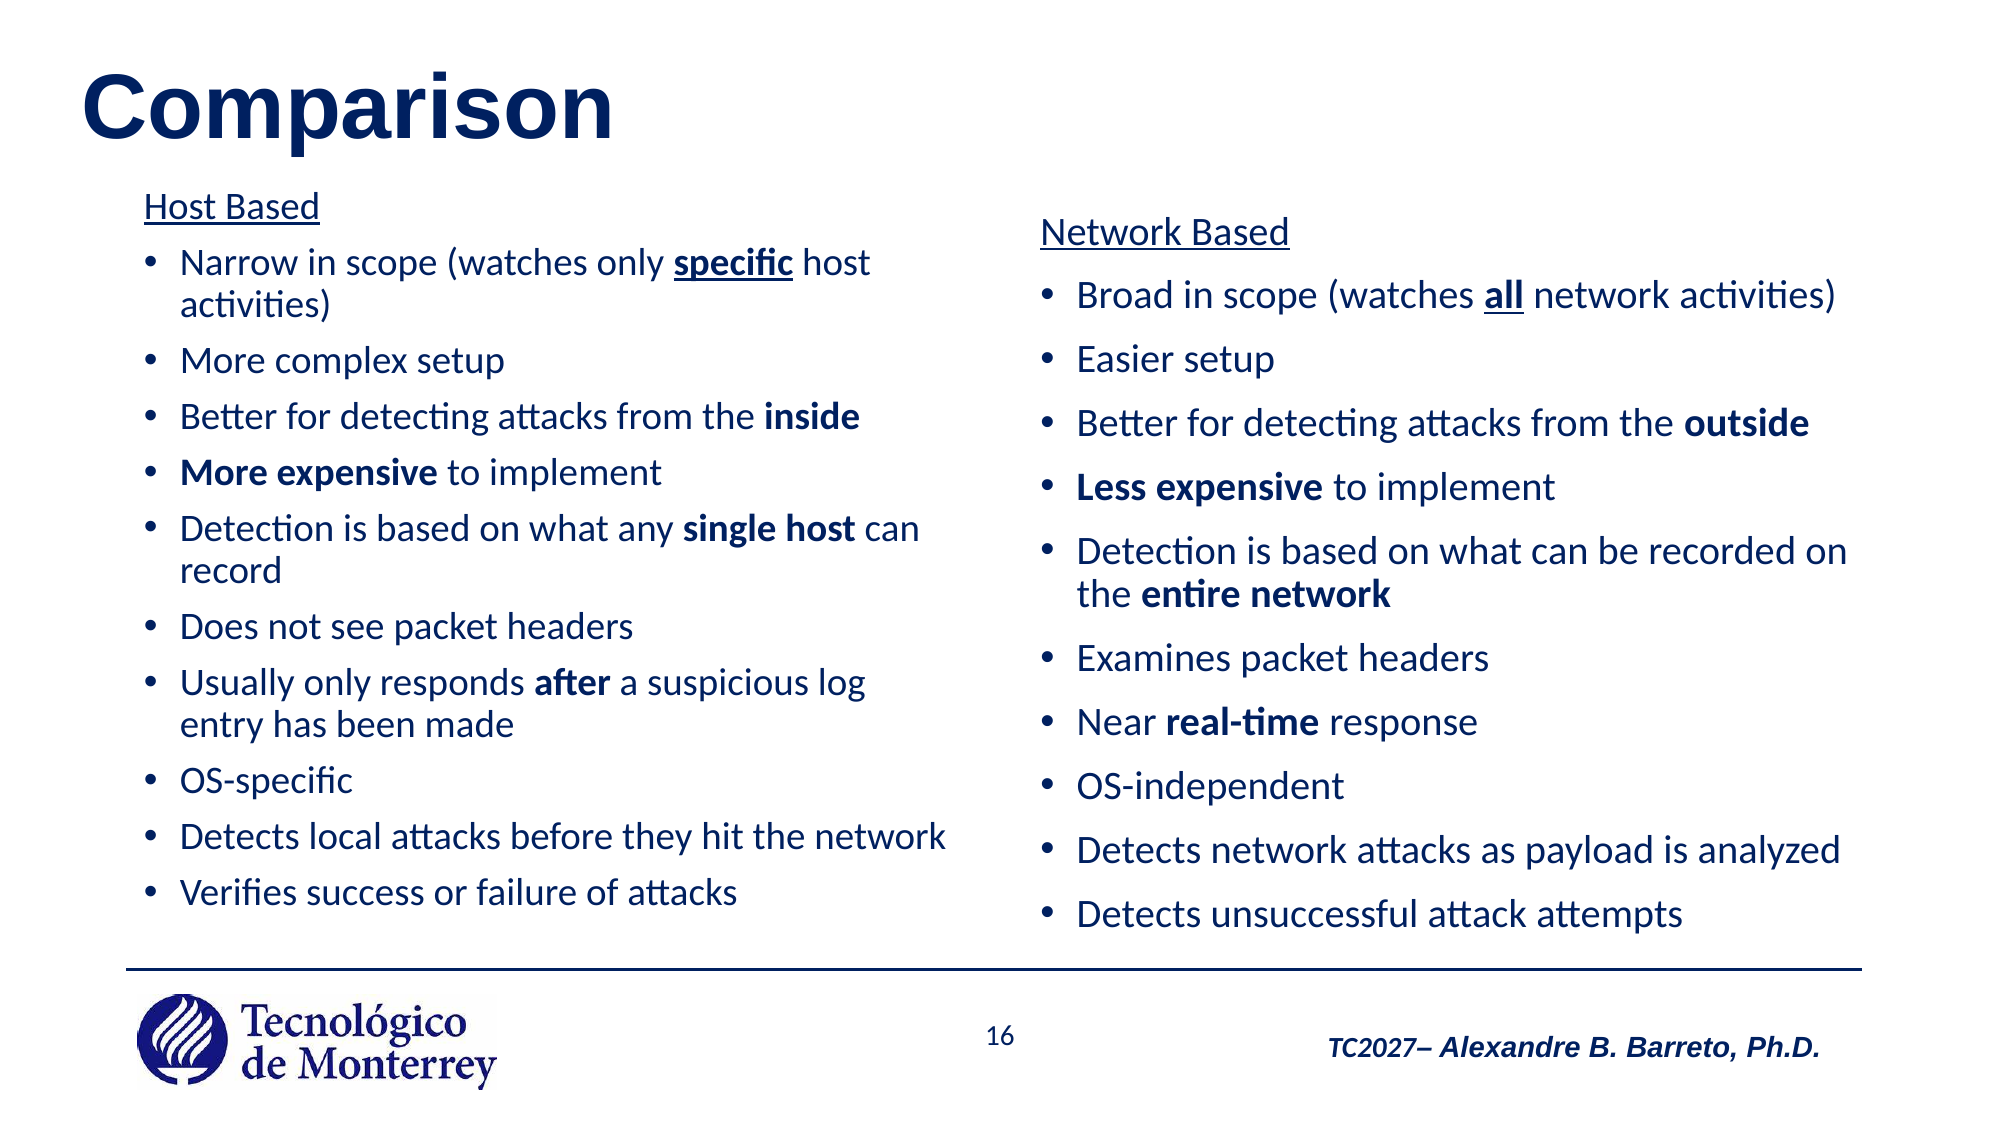

# Comparison
Host Based
Narrow in scope (watches only specific host activities)
More complex setup
Better for detecting attacks from the inside
More expensive to implement
Detection is based on what any single host can record
Does not see packet headers
Usually only responds after a suspicious log entry has been made
OS-specific
Detects local attacks before they hit the network
Verifies success or failure of attacks
Network Based
Broad in scope (watches all network activities)
Easier setup
Better for detecting attacks from the outside
Less expensive to implement
Detection is based on what can be recorded on the entire network
Examines packet headers
Near real-time response
OS-independent
Detects network attacks as payload is analyzed
Detects unsuccessful attack attempts